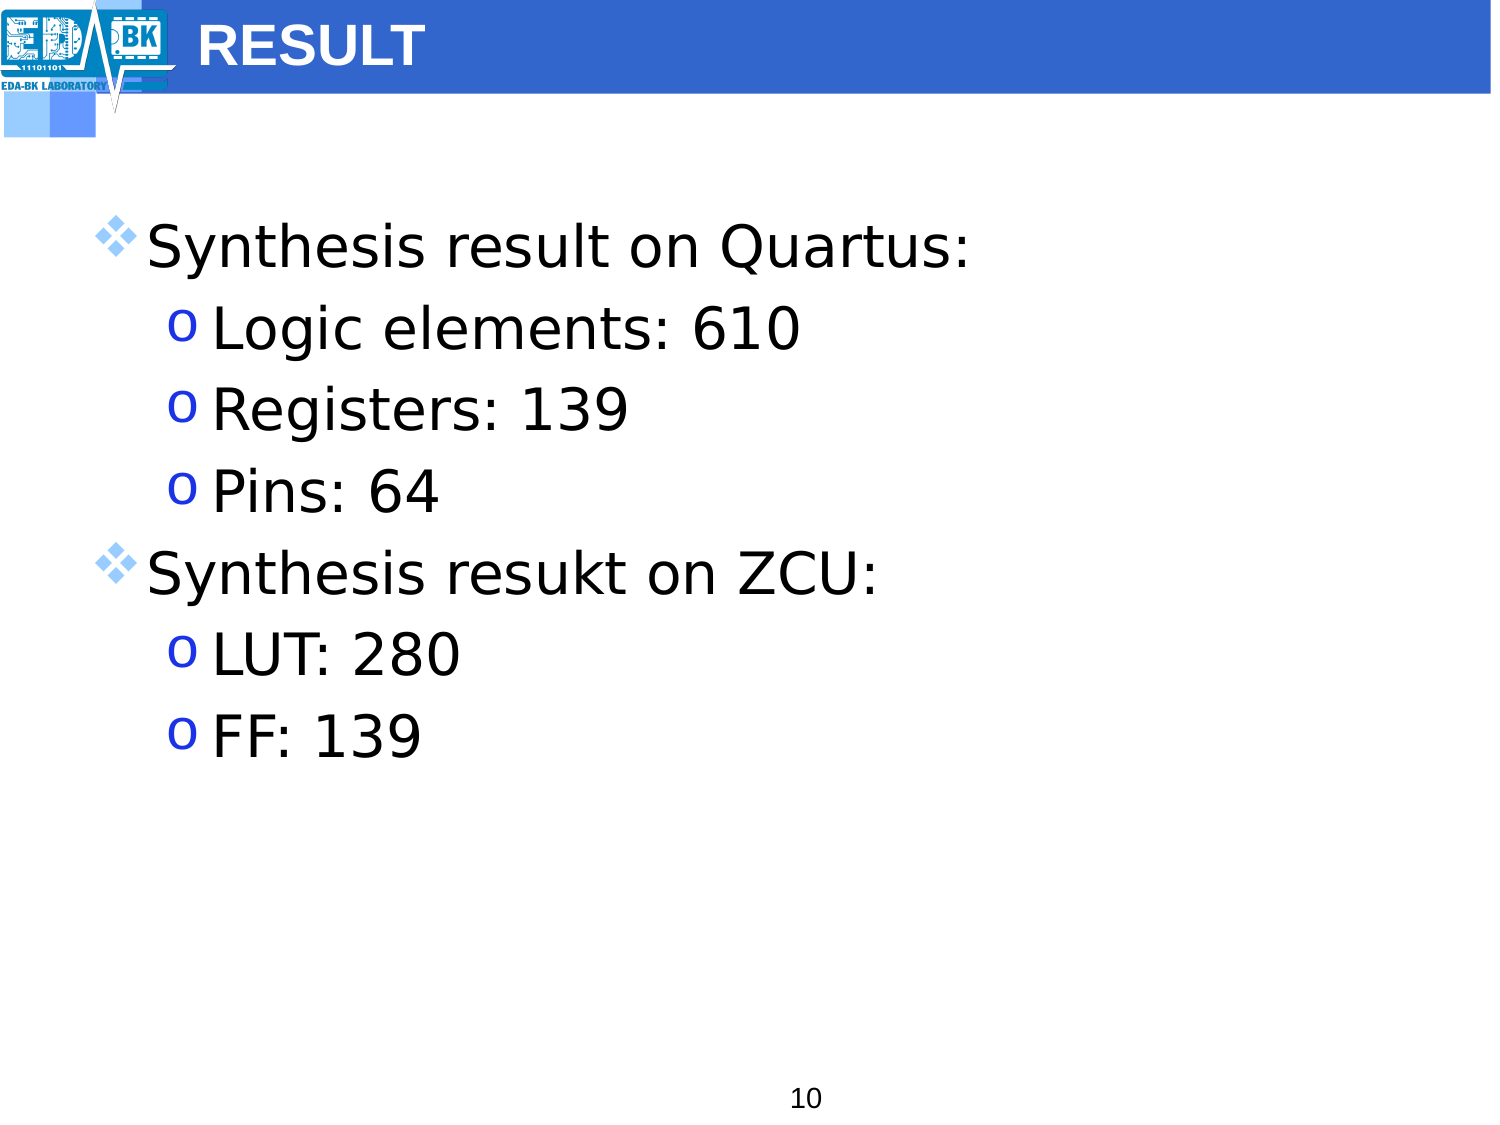

# RESULT
Synthesis result on Quartus:
Logic elements: 610
Registers: 139
Pins: 64
Synthesis resukt on ZCU:
LUT: 280
FF: 139
10